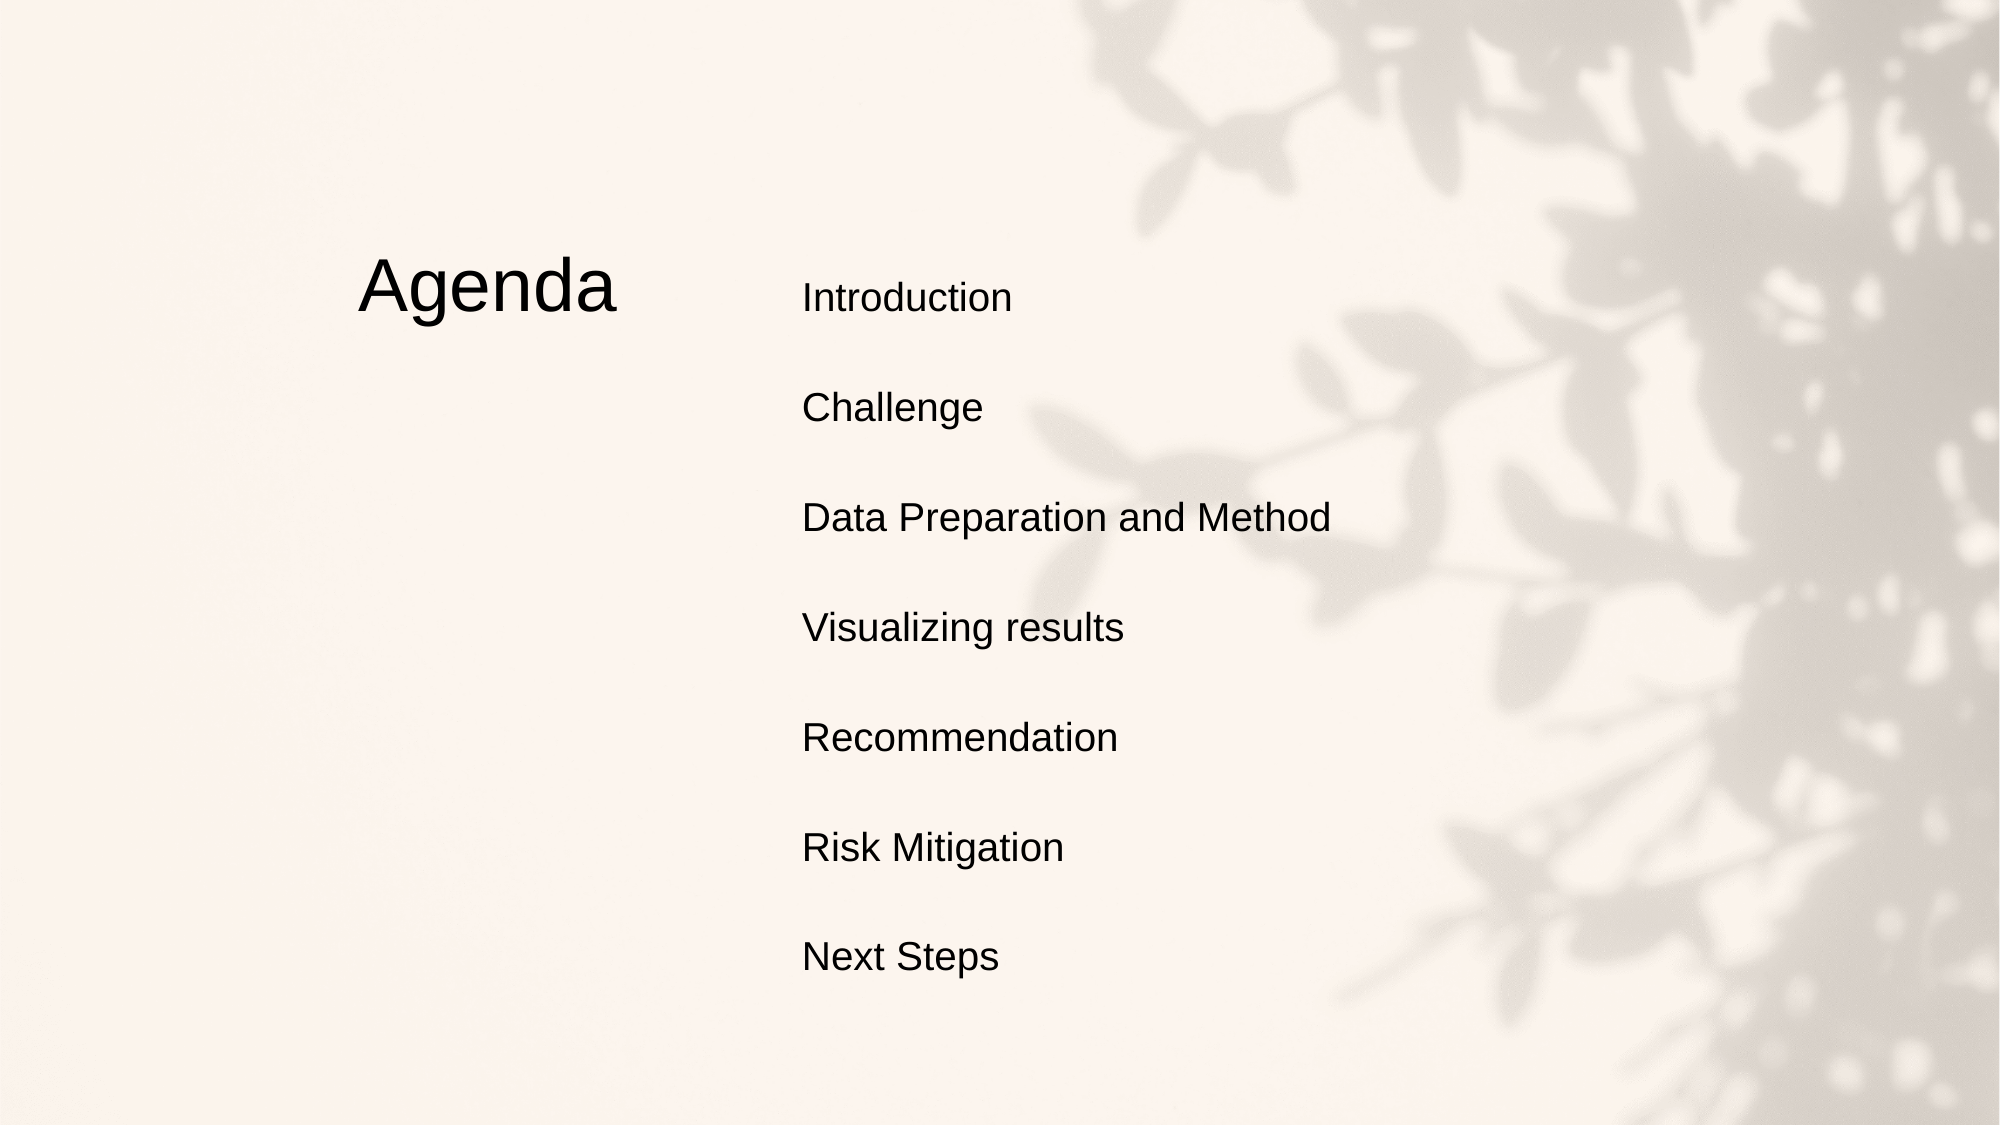

Introduction
Challenge
Data Preparation and Method
Visualizing results
Recommendation
Risk Mitigation
Next Steps

# Agenda